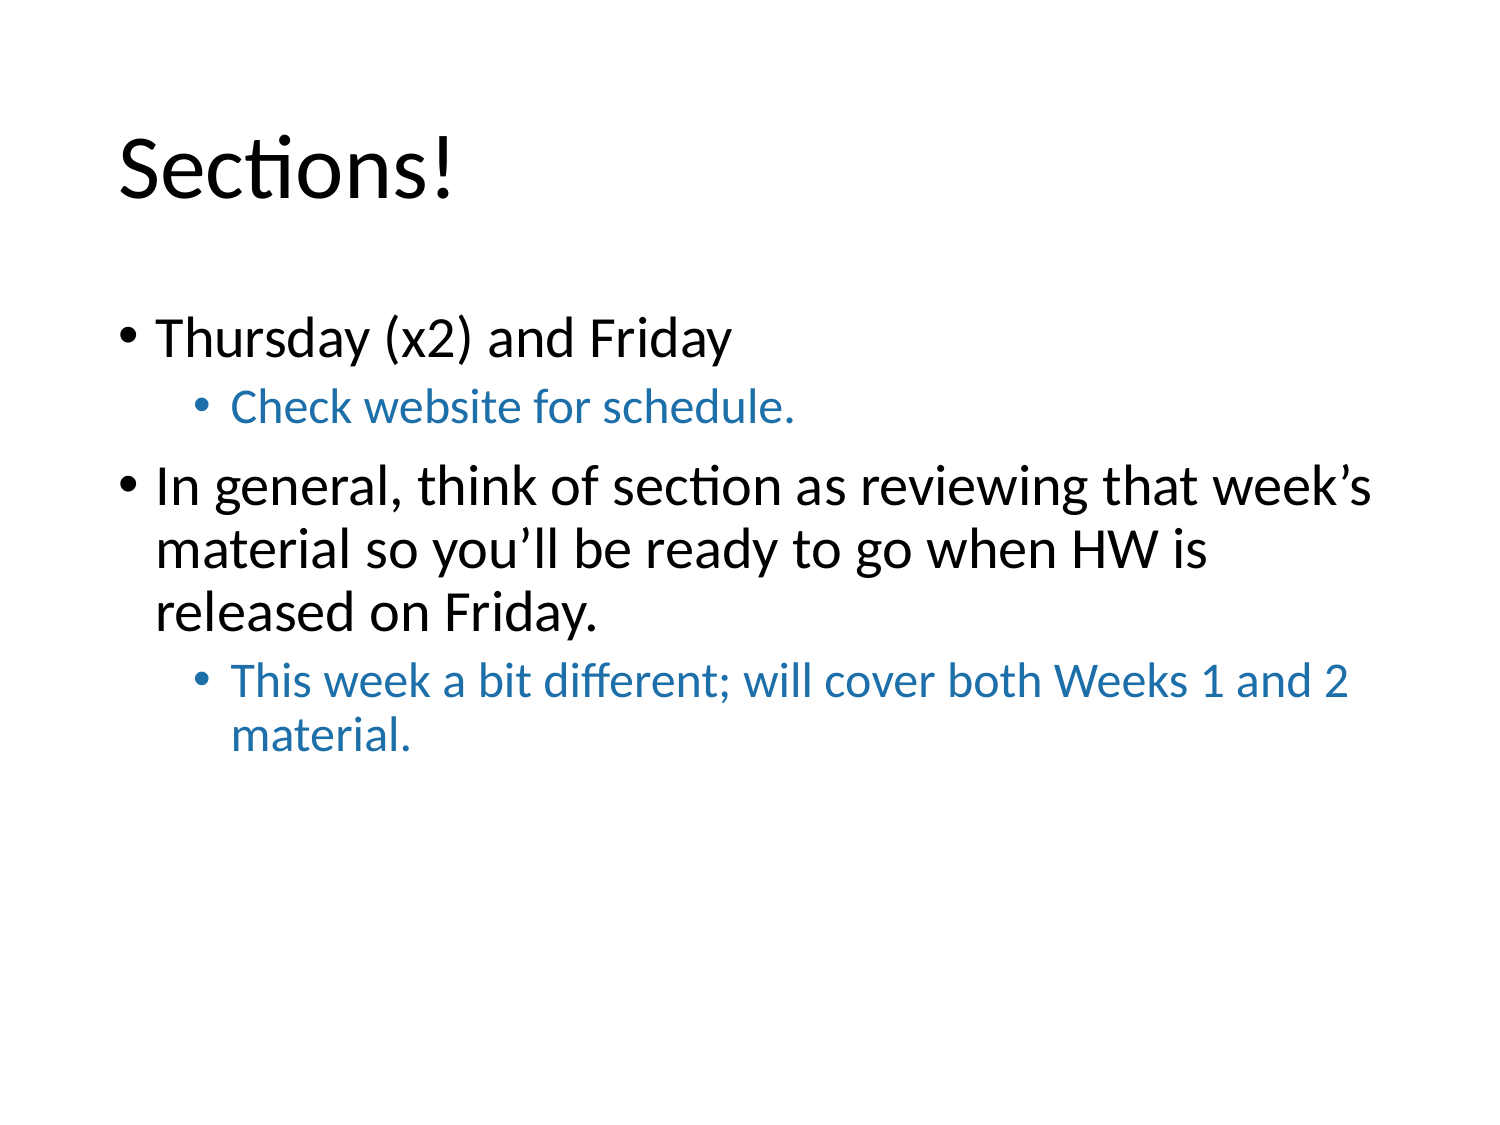

# Sections!
Thursday (x2) and Friday
Check website for schedule.
In general, think of section as reviewing that week’s material so you’ll be ready to go when HW is released on Friday.
This week a bit different; will cover both Weeks 1 and 2 material.